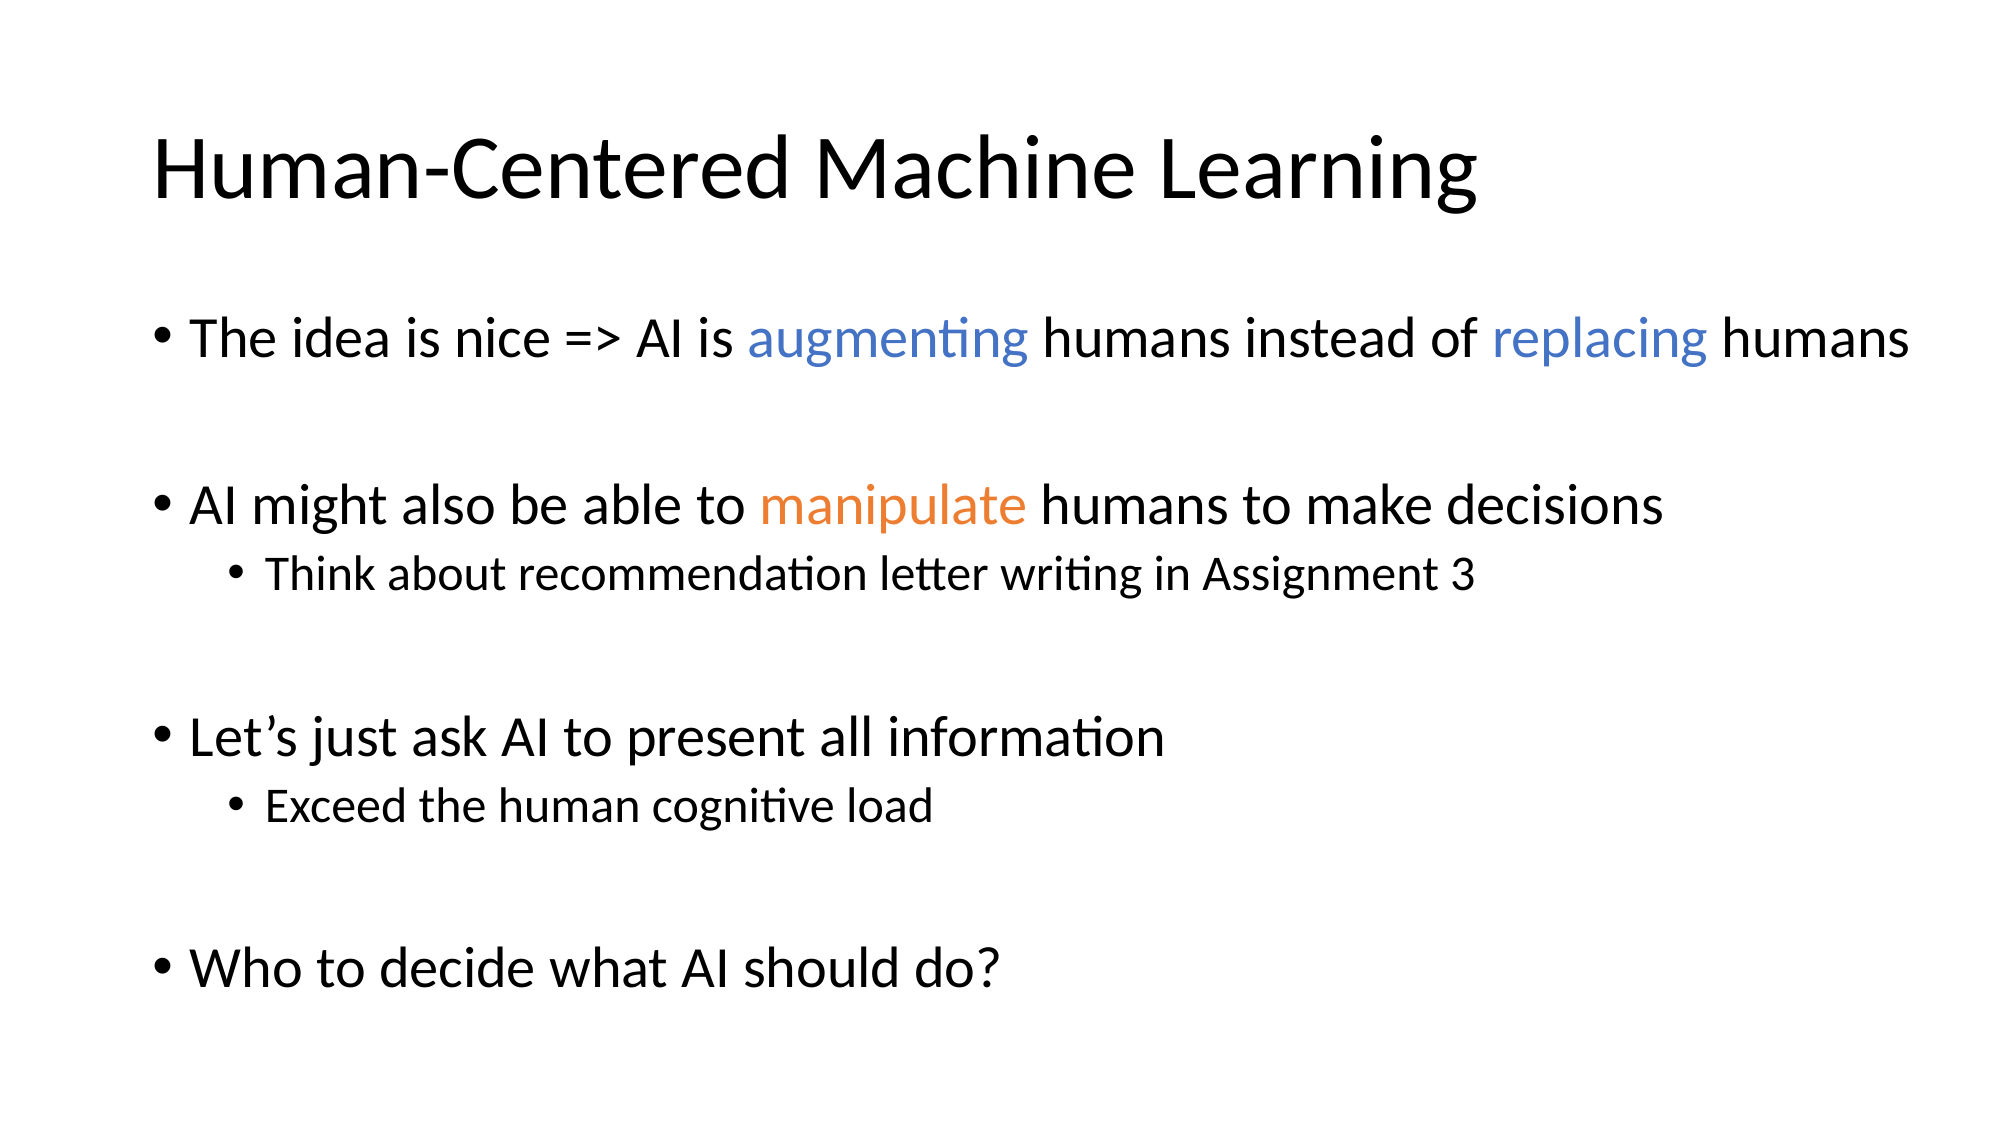

# Human-Centered Machine Learning
The idea is nice => AI is augmenting humans instead of replacing humans

AI might also be able to manipulate humans to make decisions
Think about recommendation letter writing in Assignment 3

Let’s just ask AI to present all information
Exceed the human cognitive load

Who to decide what AI should do?